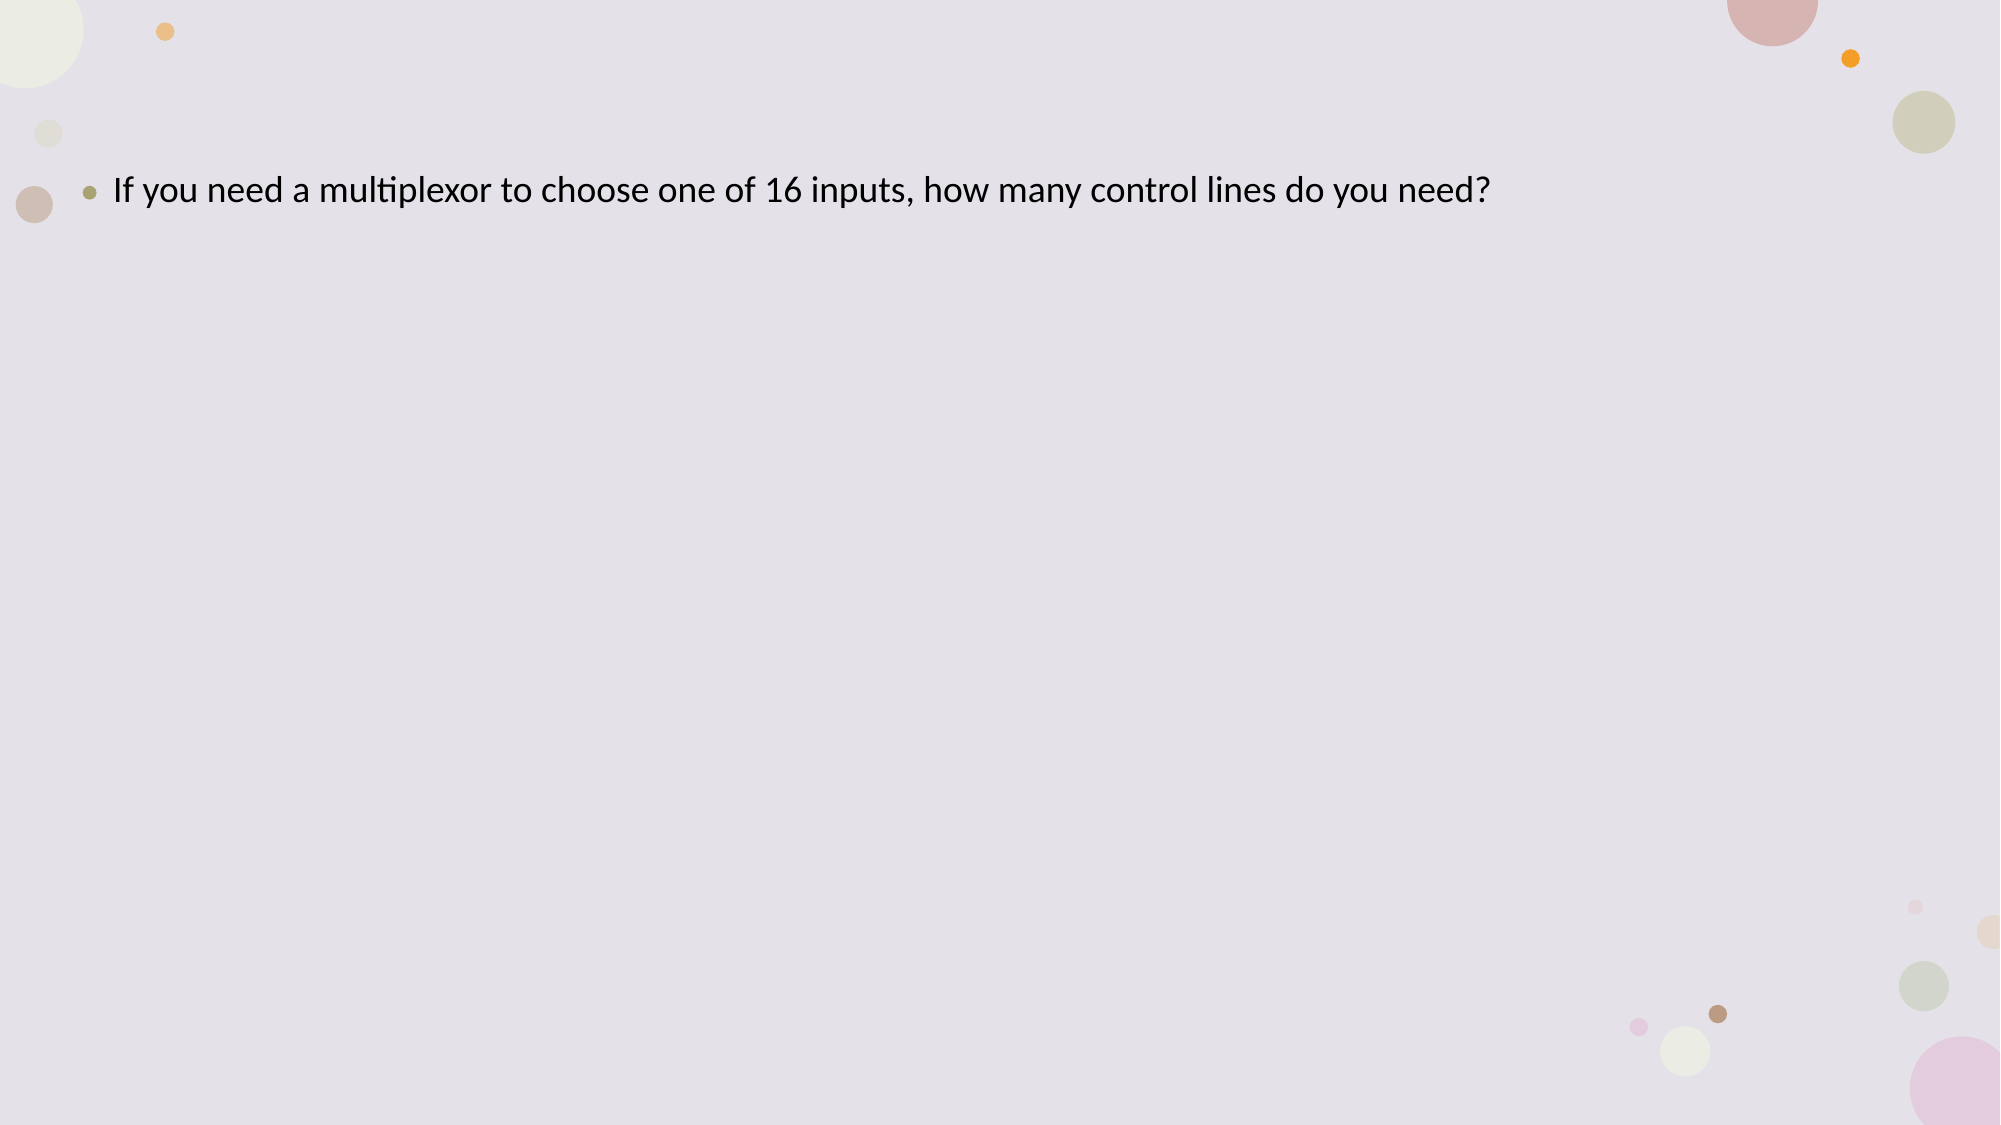

# Example Problem 2 Step 1
If you need a multiplexor to choose one of 16 inputs, how many control lines do you need?